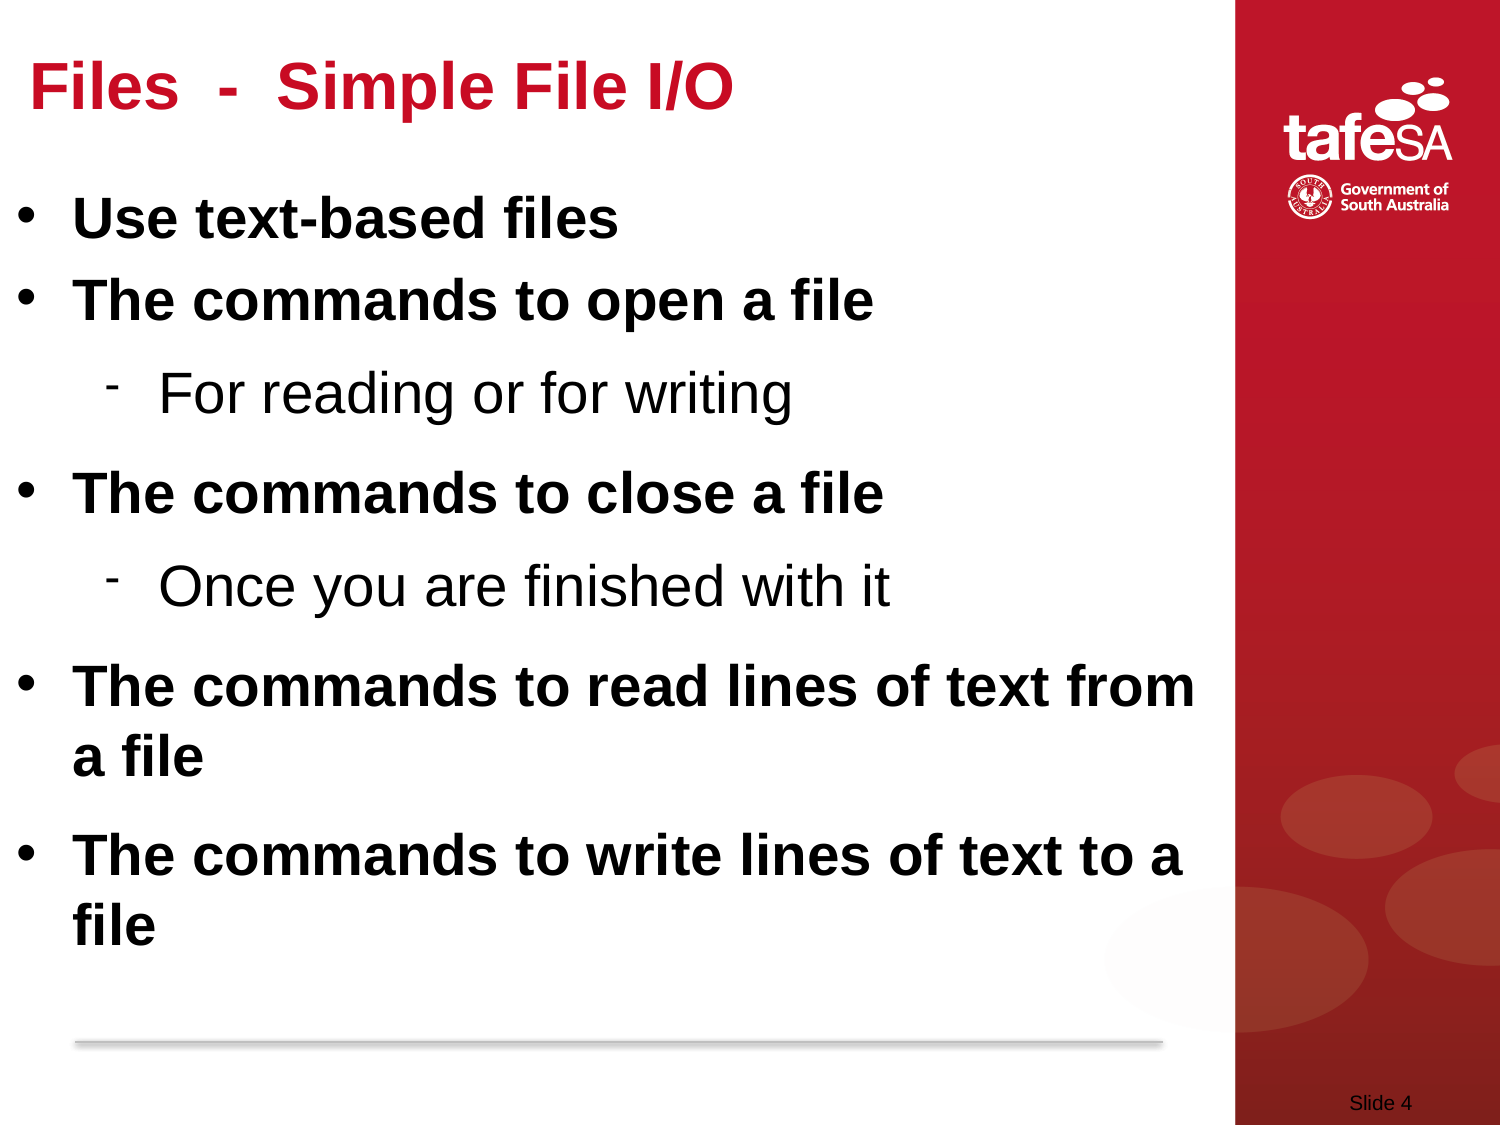

# Files  -  Simple File I/O
Use text-based files
The commands to open a file
For reading or for writing
The commands to close a file
Once you are finished with it
The commands to read lines of text from a file
The commands to write lines of text to a file
Slide 4